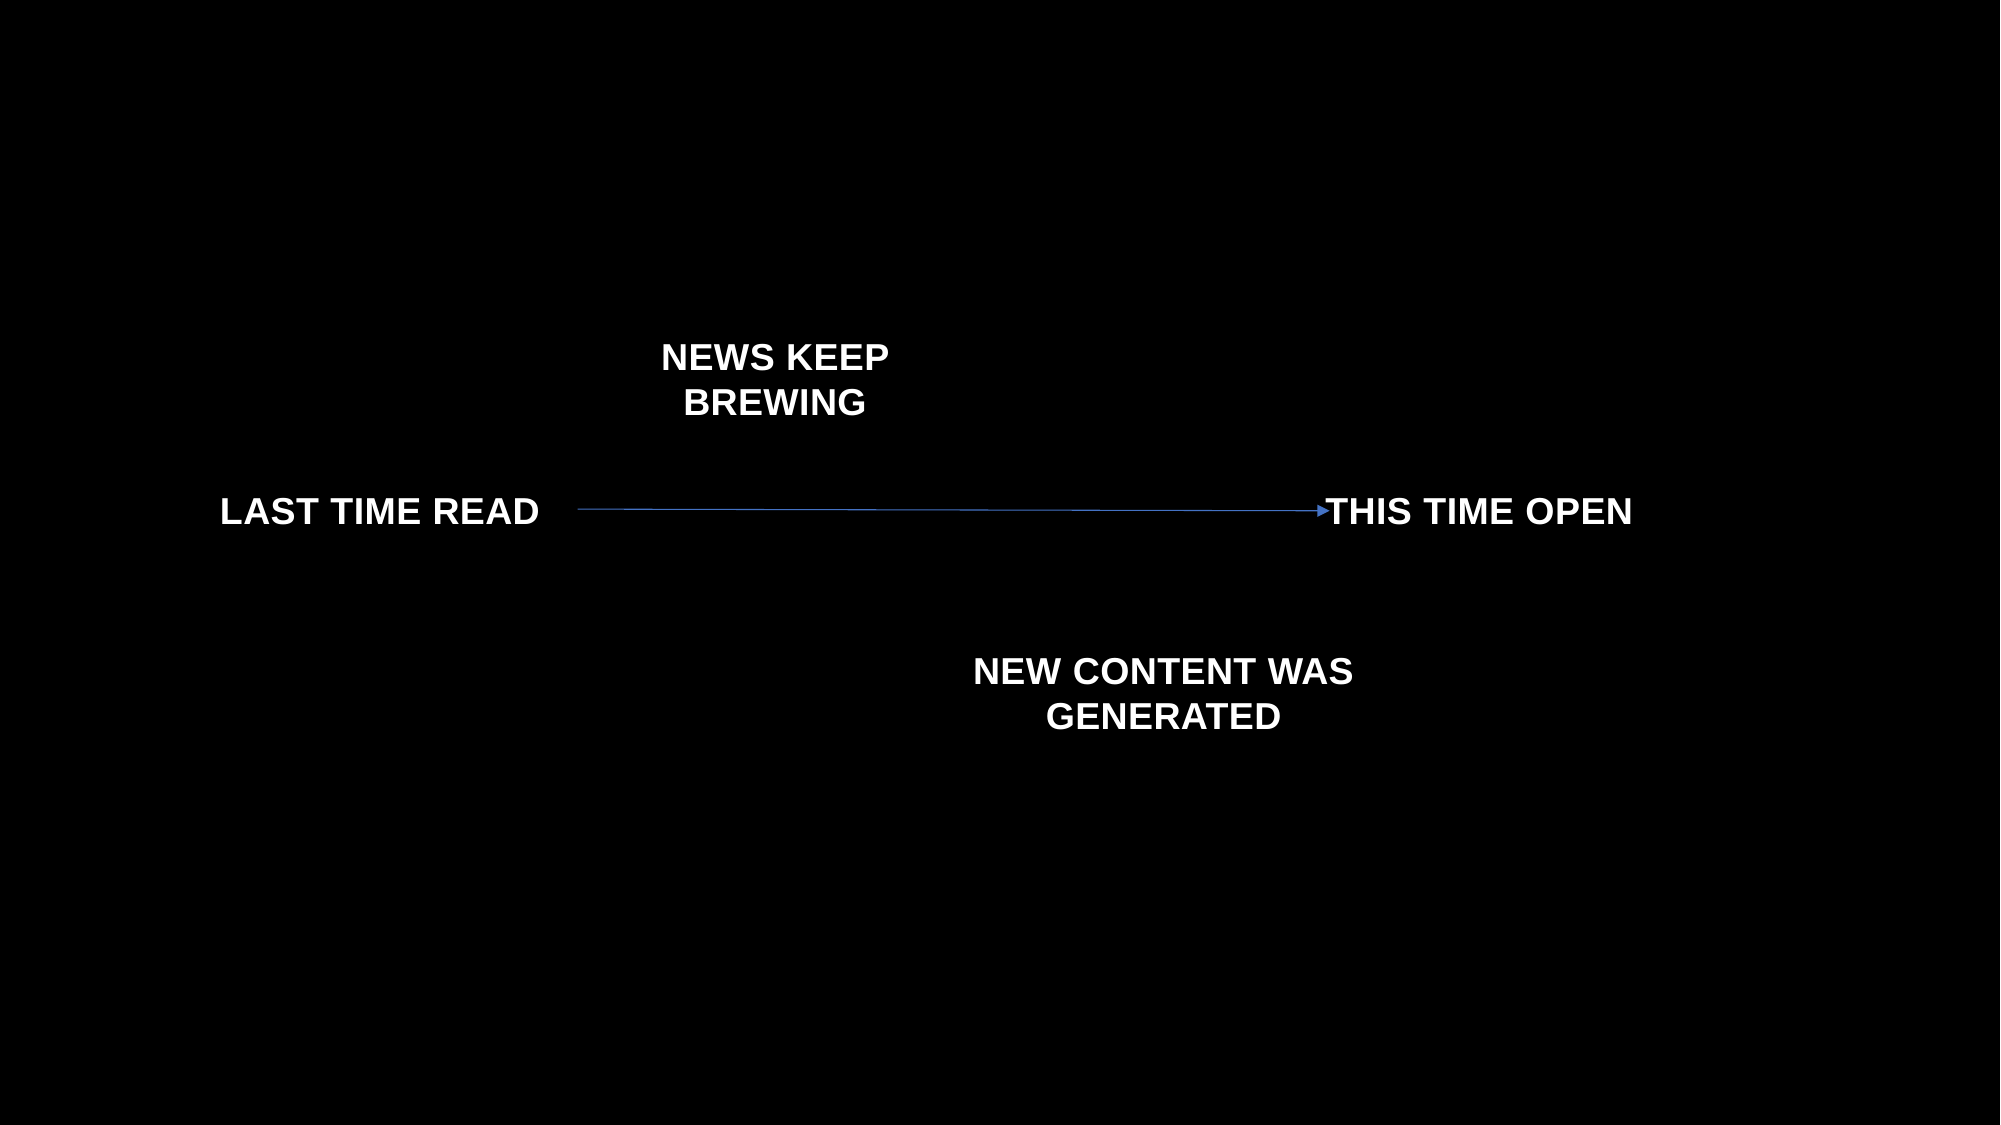

News keep brewing
Last time read
This time open
New content was generated